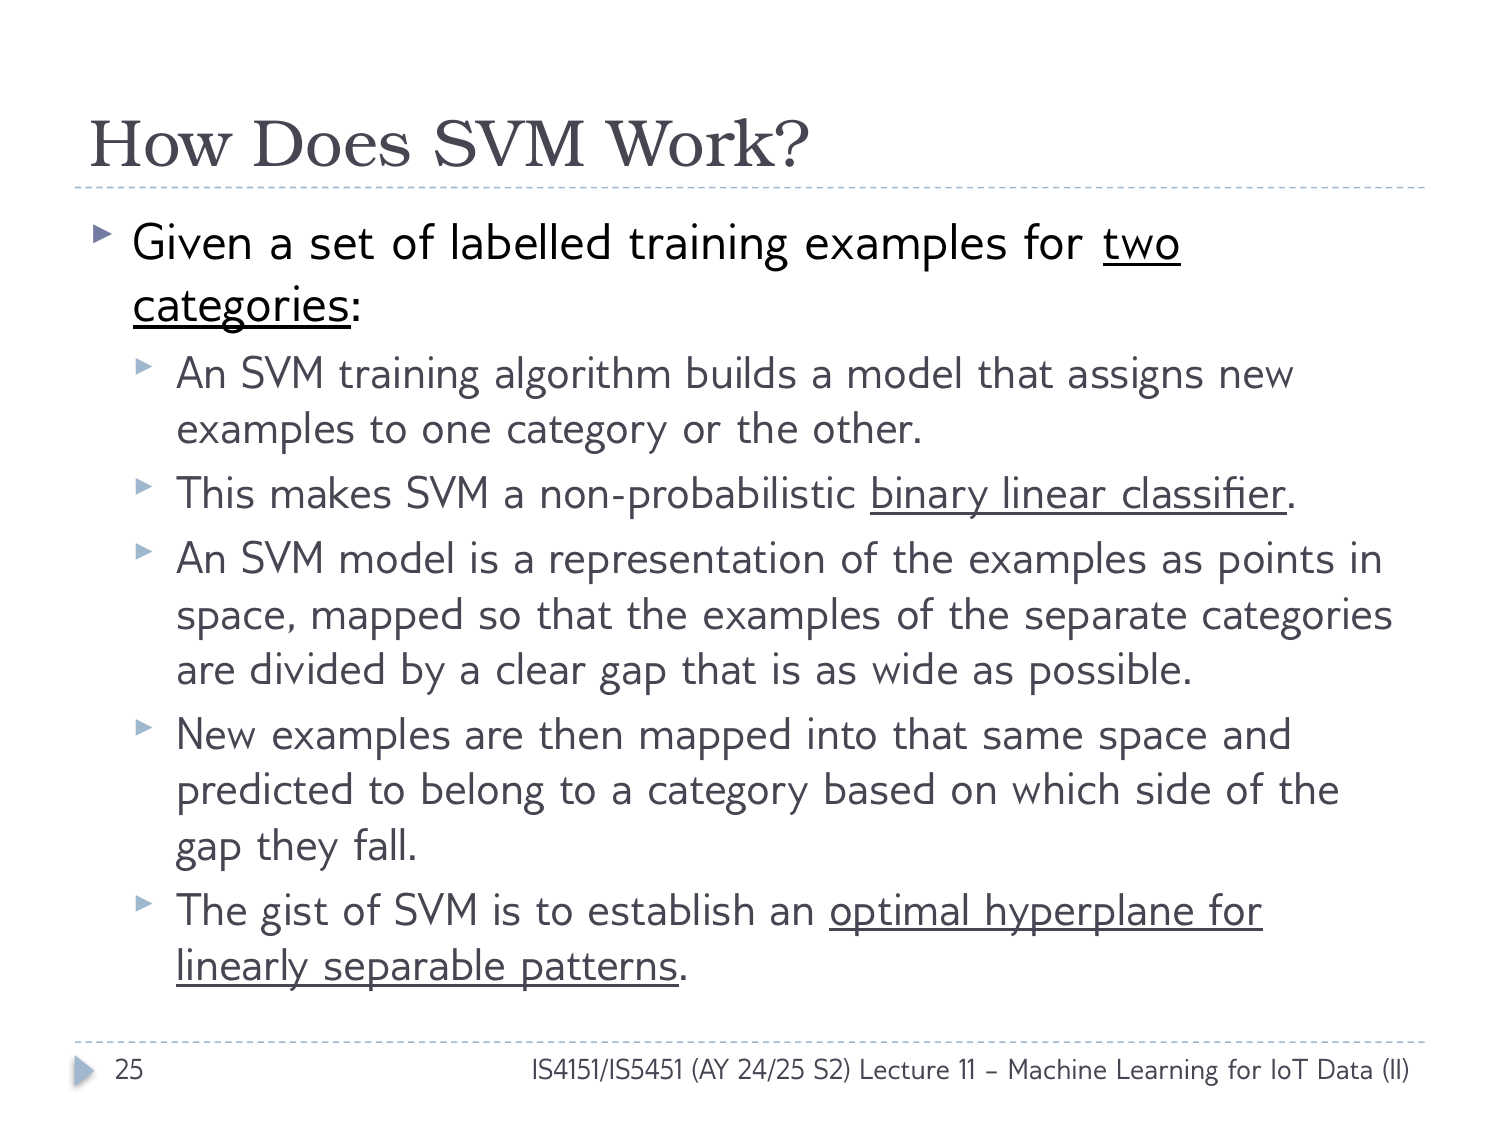

# How Does SVM Work?
Given a set of labelled training examples for two categories:
An SVM training algorithm builds a model that assigns new examples to one category or the other.
This makes SVM a non-probabilistic binary linear classifier.
An SVM model is a representation of the examples as points in space, mapped so that the examples of the separate categories are divided by a clear gap that is as wide as possible.
New examples are then mapped into that same space and predicted to belong to a category based on which side of the gap they fall.
The gist of SVM is to establish an optimal hyperplane for linearly separable patterns.
25
IS4151/IS5451 (AY 24/25 S2) Lecture 11 – Machine Learning for IoT Data (II)